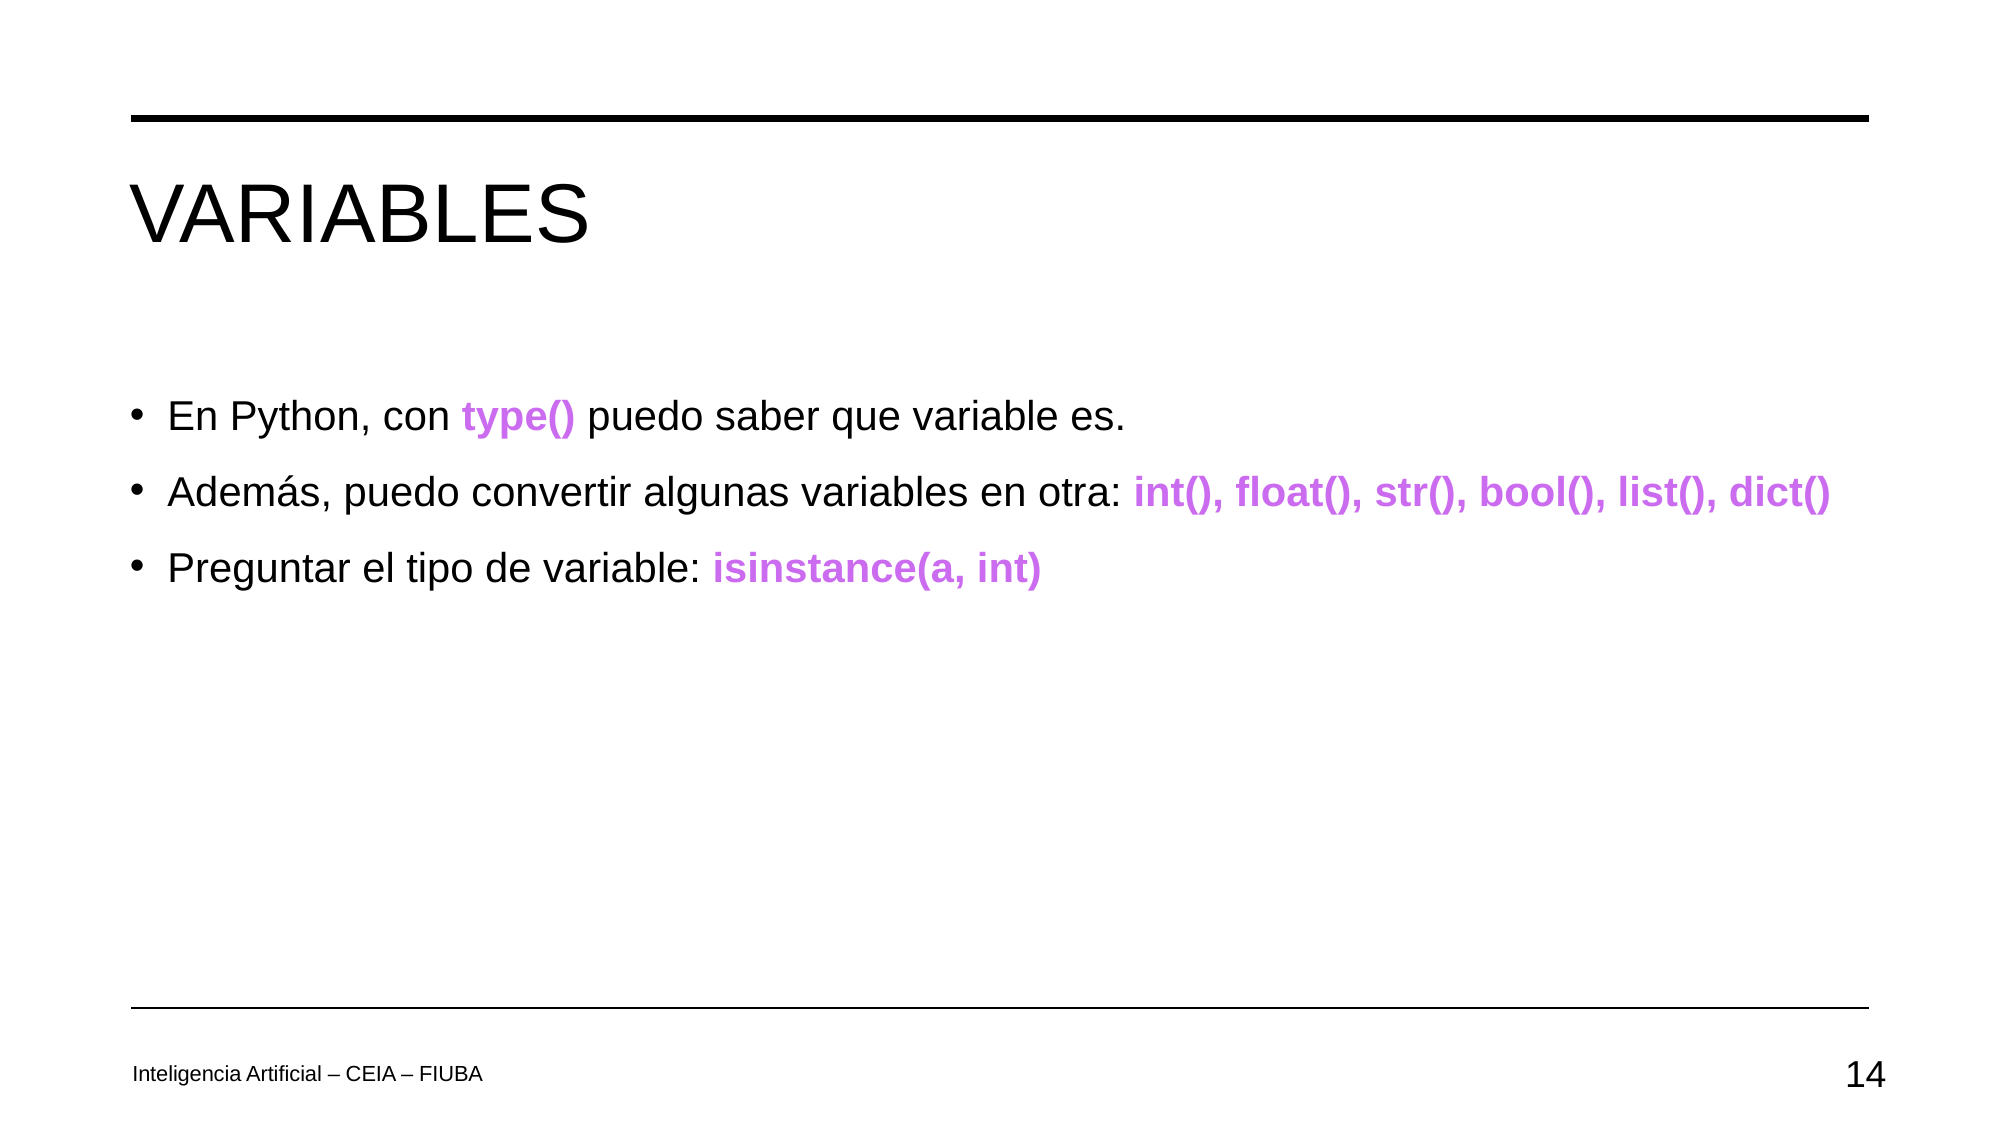

# Variables
En Python, con type() puedo saber que variable es.
Además, puedo convertir algunas variables en otra: int(), float(), str(), bool(), list(), dict()
Preguntar el tipo de variable: isinstance(a, int)
Inteligencia Artificial – CEIA – FIUBA
14